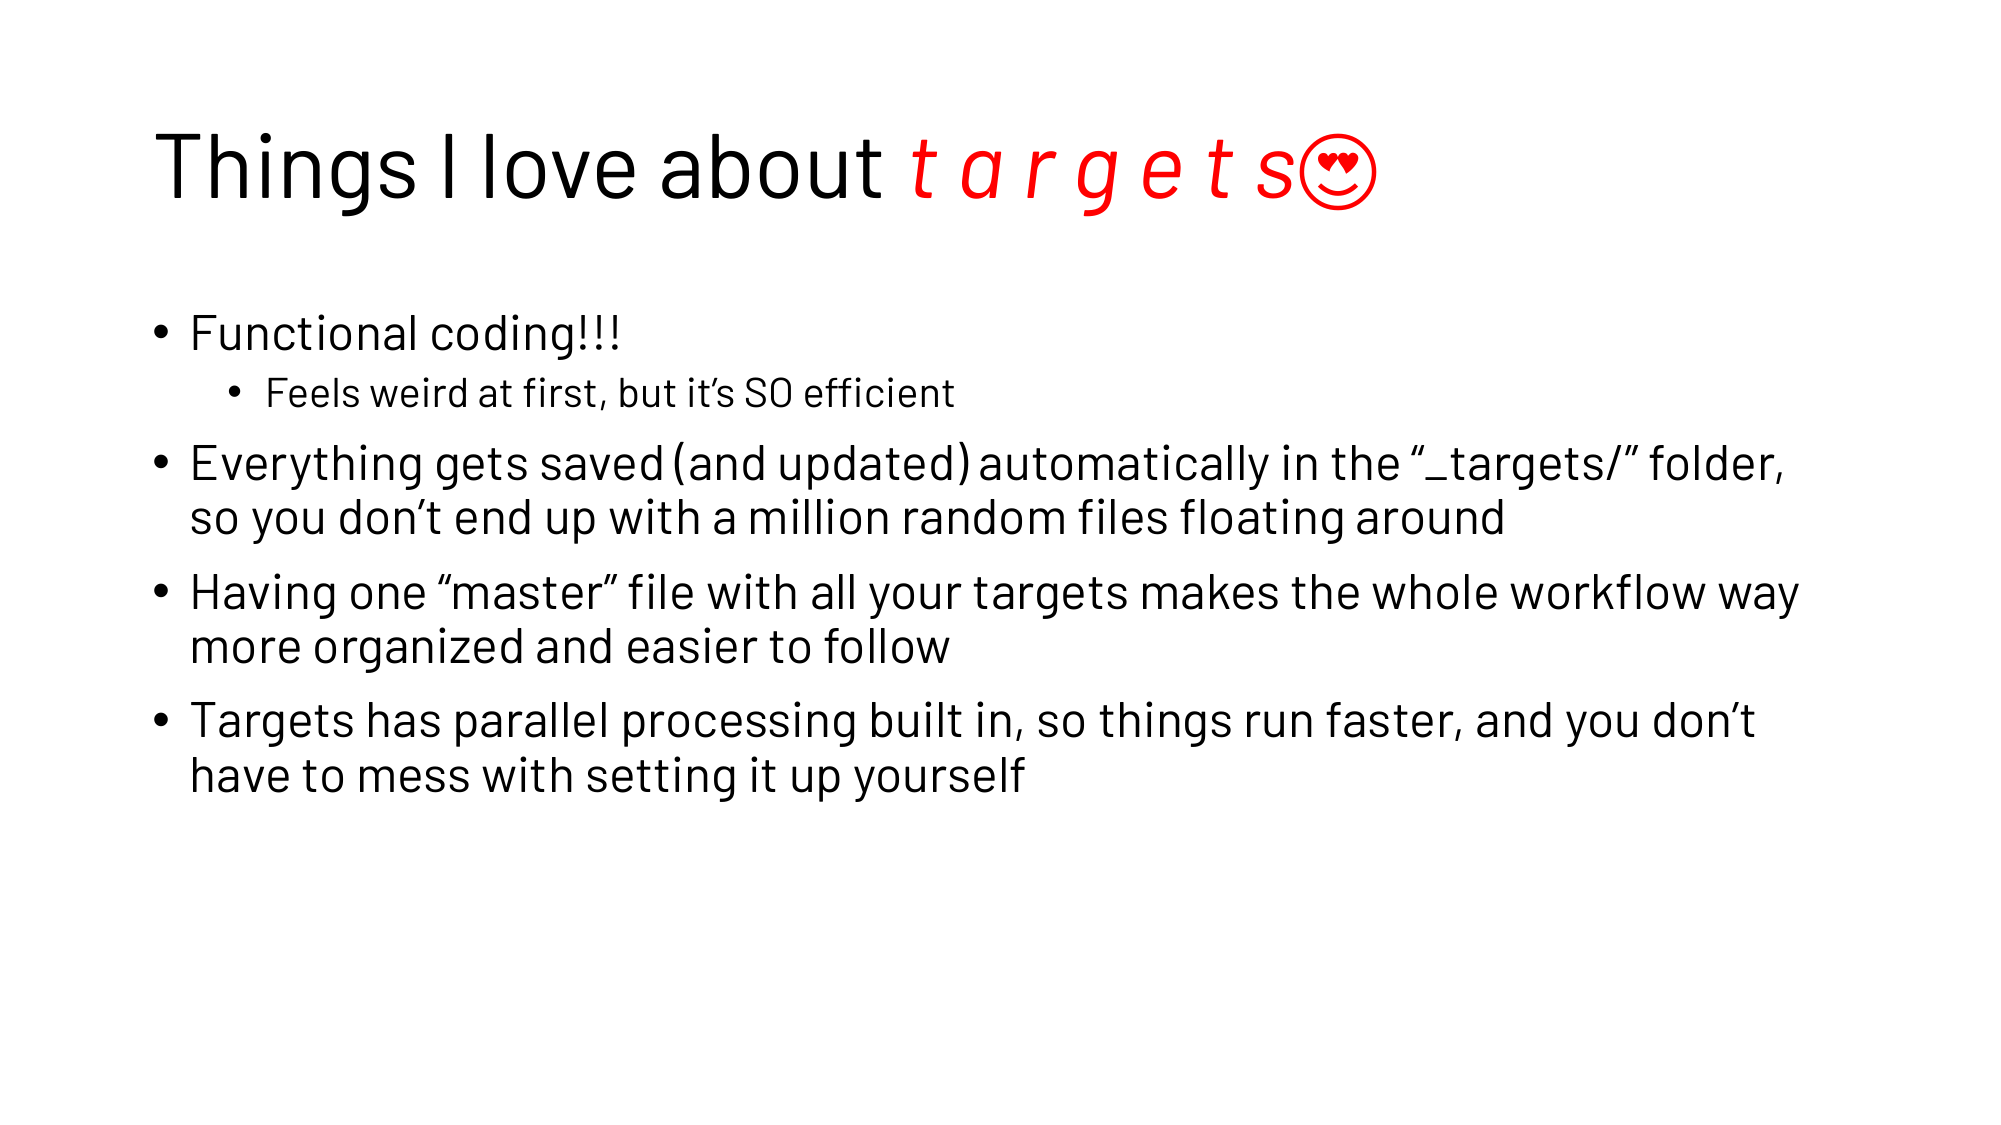

# Things I love about t a r g e t s😍
Functional coding!!!
Feels weird at first, but it’s SO efficient
Everything gets saved (and updated) automatically in the “_targets/” folder, so you don’t end up with a million random files floating around
Having one “master” file with all your targets makes the whole workflow way more organized and easier to follow
Targets has parallel processing built in, so things run faster, and you don’t have to mess with setting it up yourself